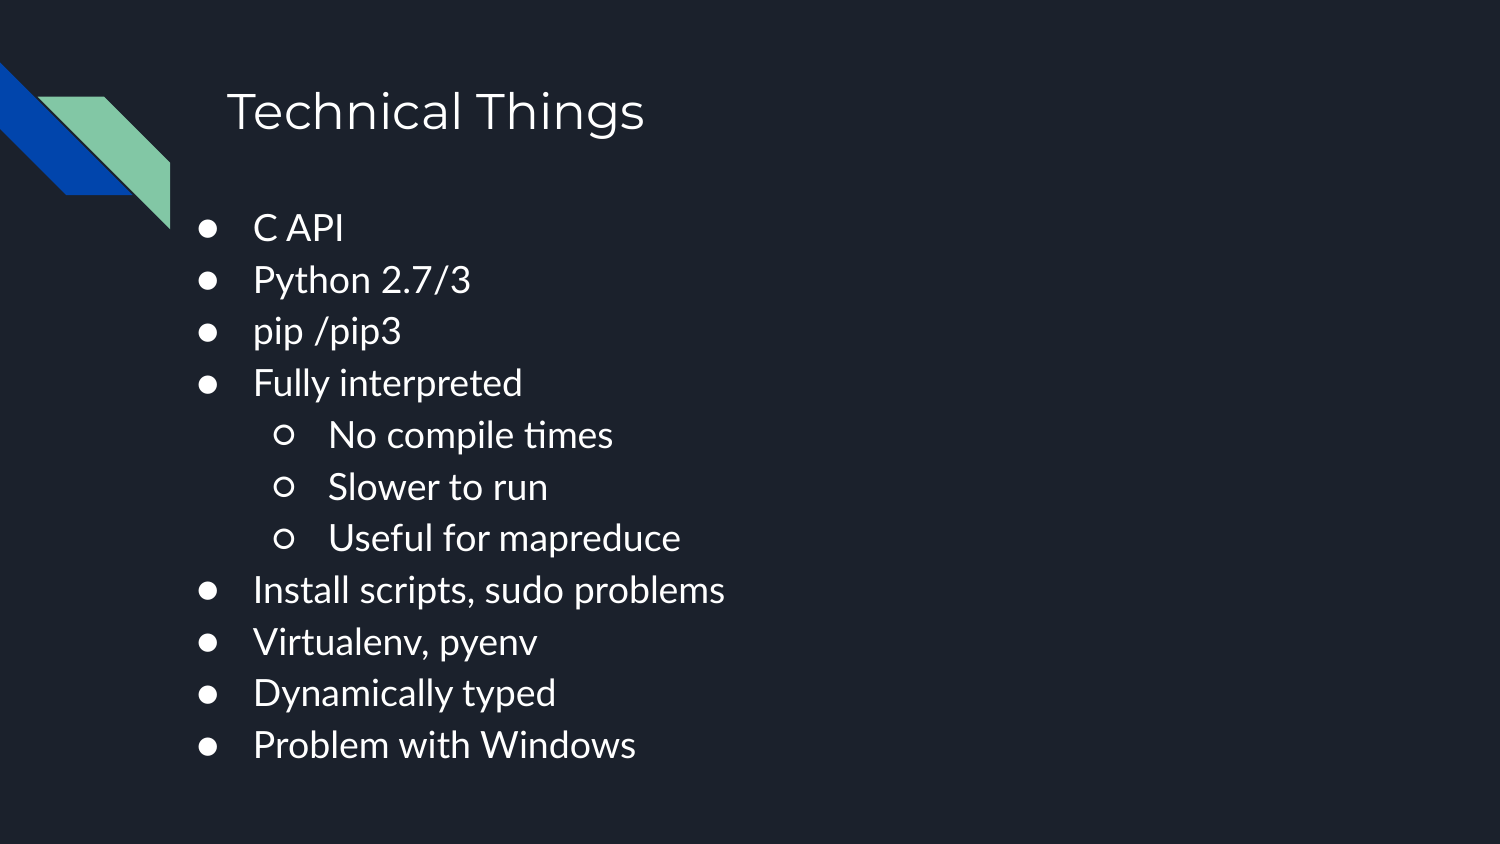

# Technical Things
C API
Python 2.7/3
pip /pip3
Fully interpreted
No compile times
Slower to run
Useful for mapreduce
Install scripts, sudo problems
Virtualenv, pyenv
Dynamically typed
Problem with Windows